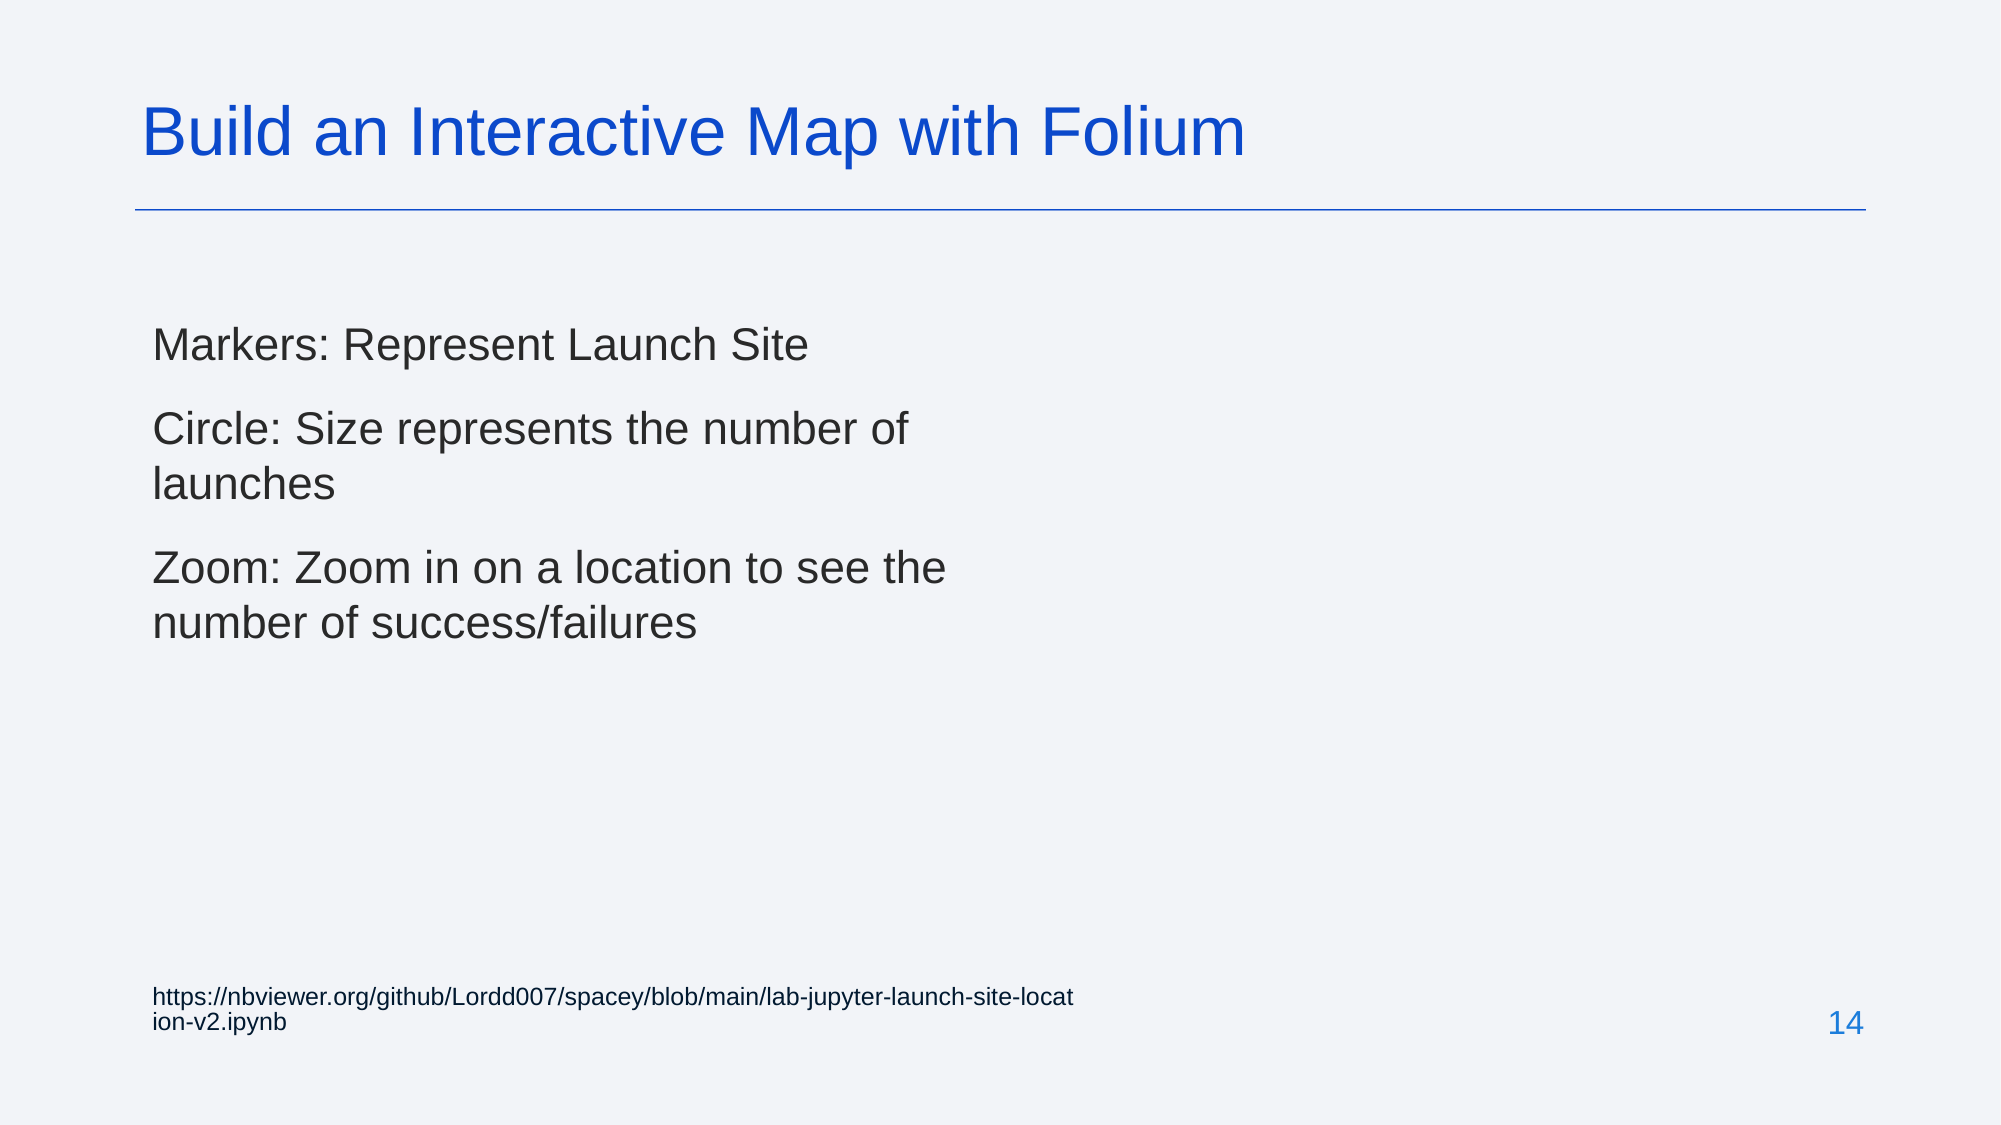

Build an Interactive Map with Folium
Markers: Represent Launch Site
Circle: Size represents the number of launches
Zoom: Zoom in on a location to see the number of success/failures

https://nbviewer.org/github/Lordd007/spacey/blob/main/lab-jupyter-launch-site-location-v2.ipynb

14